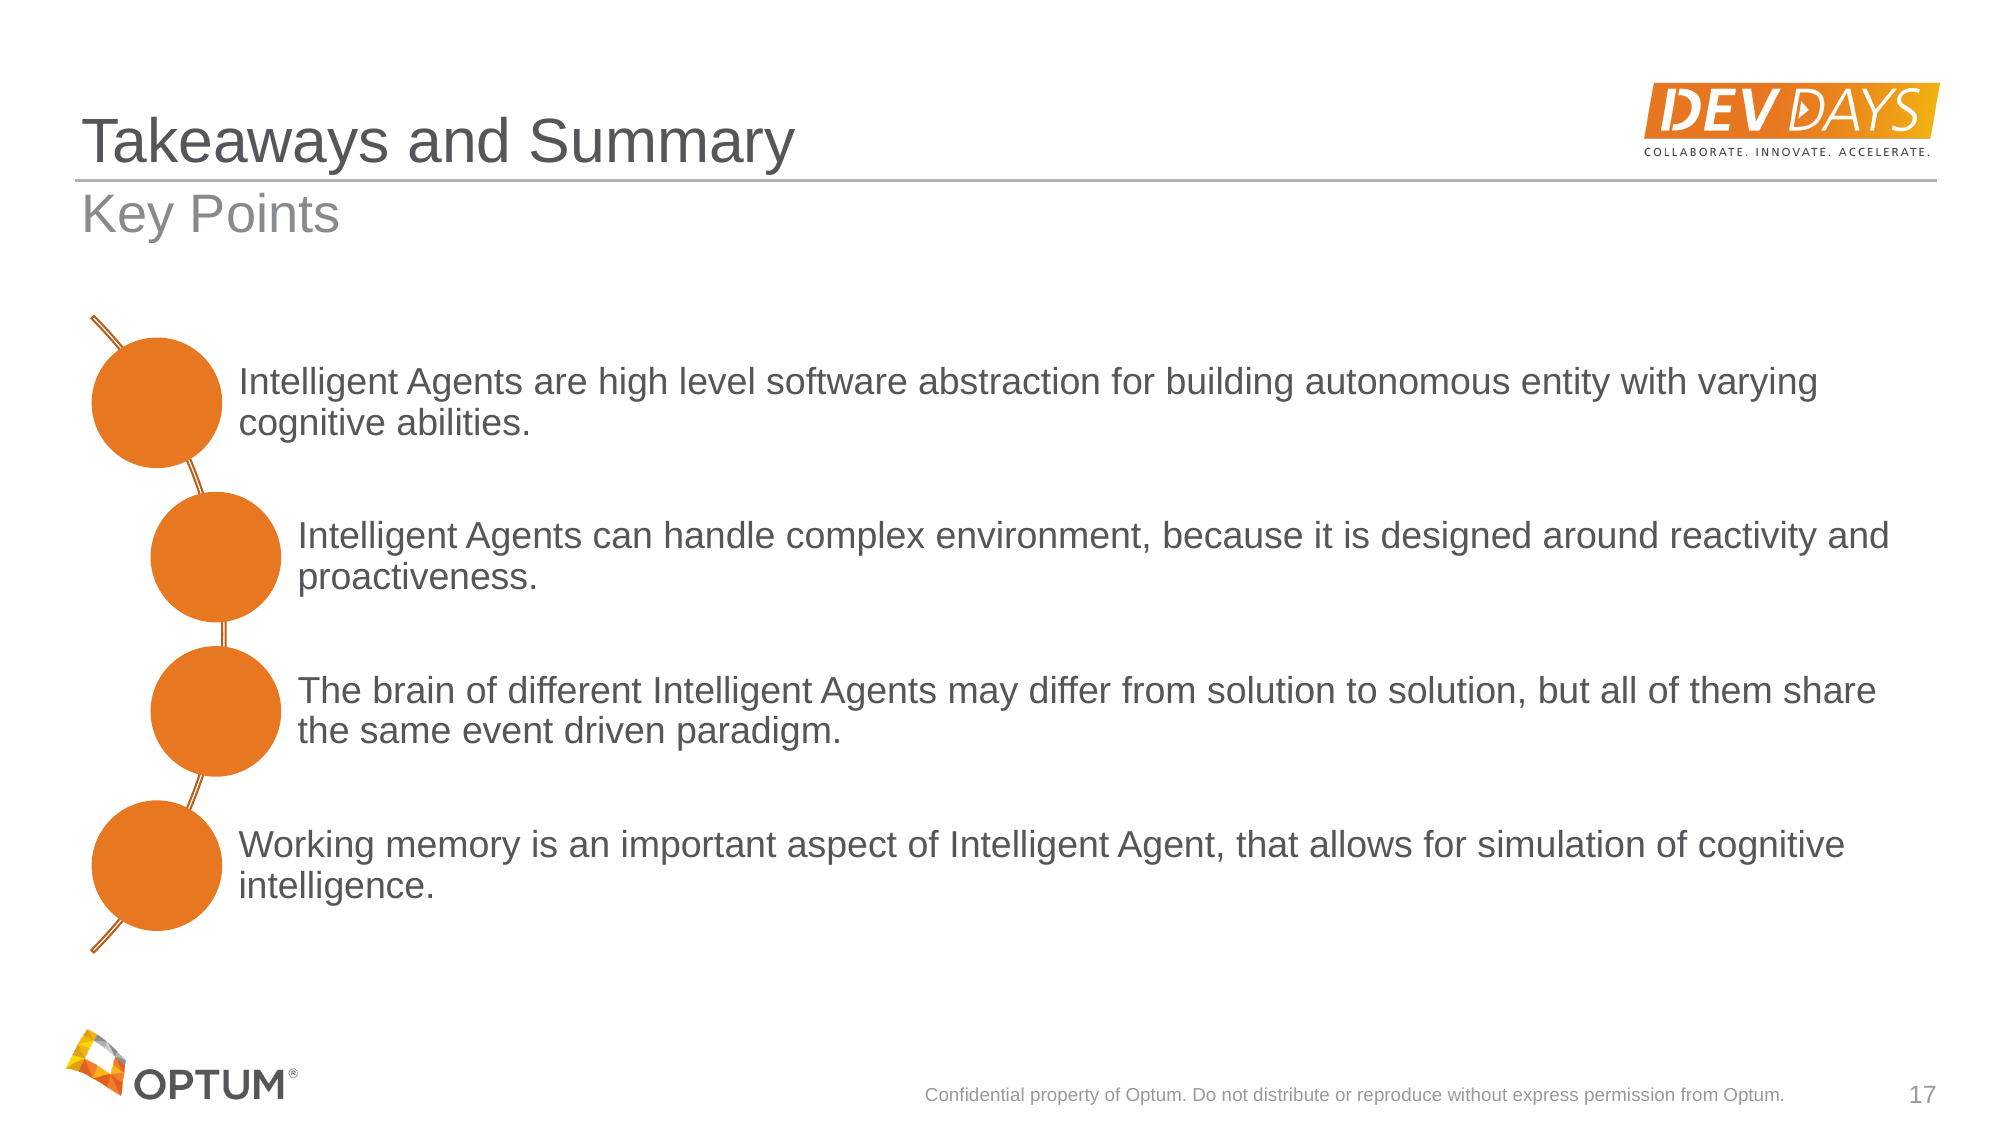

# Takeaways and Summary
Key Points
Intelligent Agents are high level software abstraction for building autonomous entity with varying cognitive abilities.
Intelligent Agents can handle complex environment, because it is designed around reactivity and proactiveness.
The brain of different Intelligent Agents may differ from solution to solution, but all of them share the same event driven paradigm.
Working memory is an important aspect of Intelligent Agent, that allows for simulation of cognitive intelligence.
Confidential property of Optum. Do not distribute or reproduce without express permission from Optum.
17